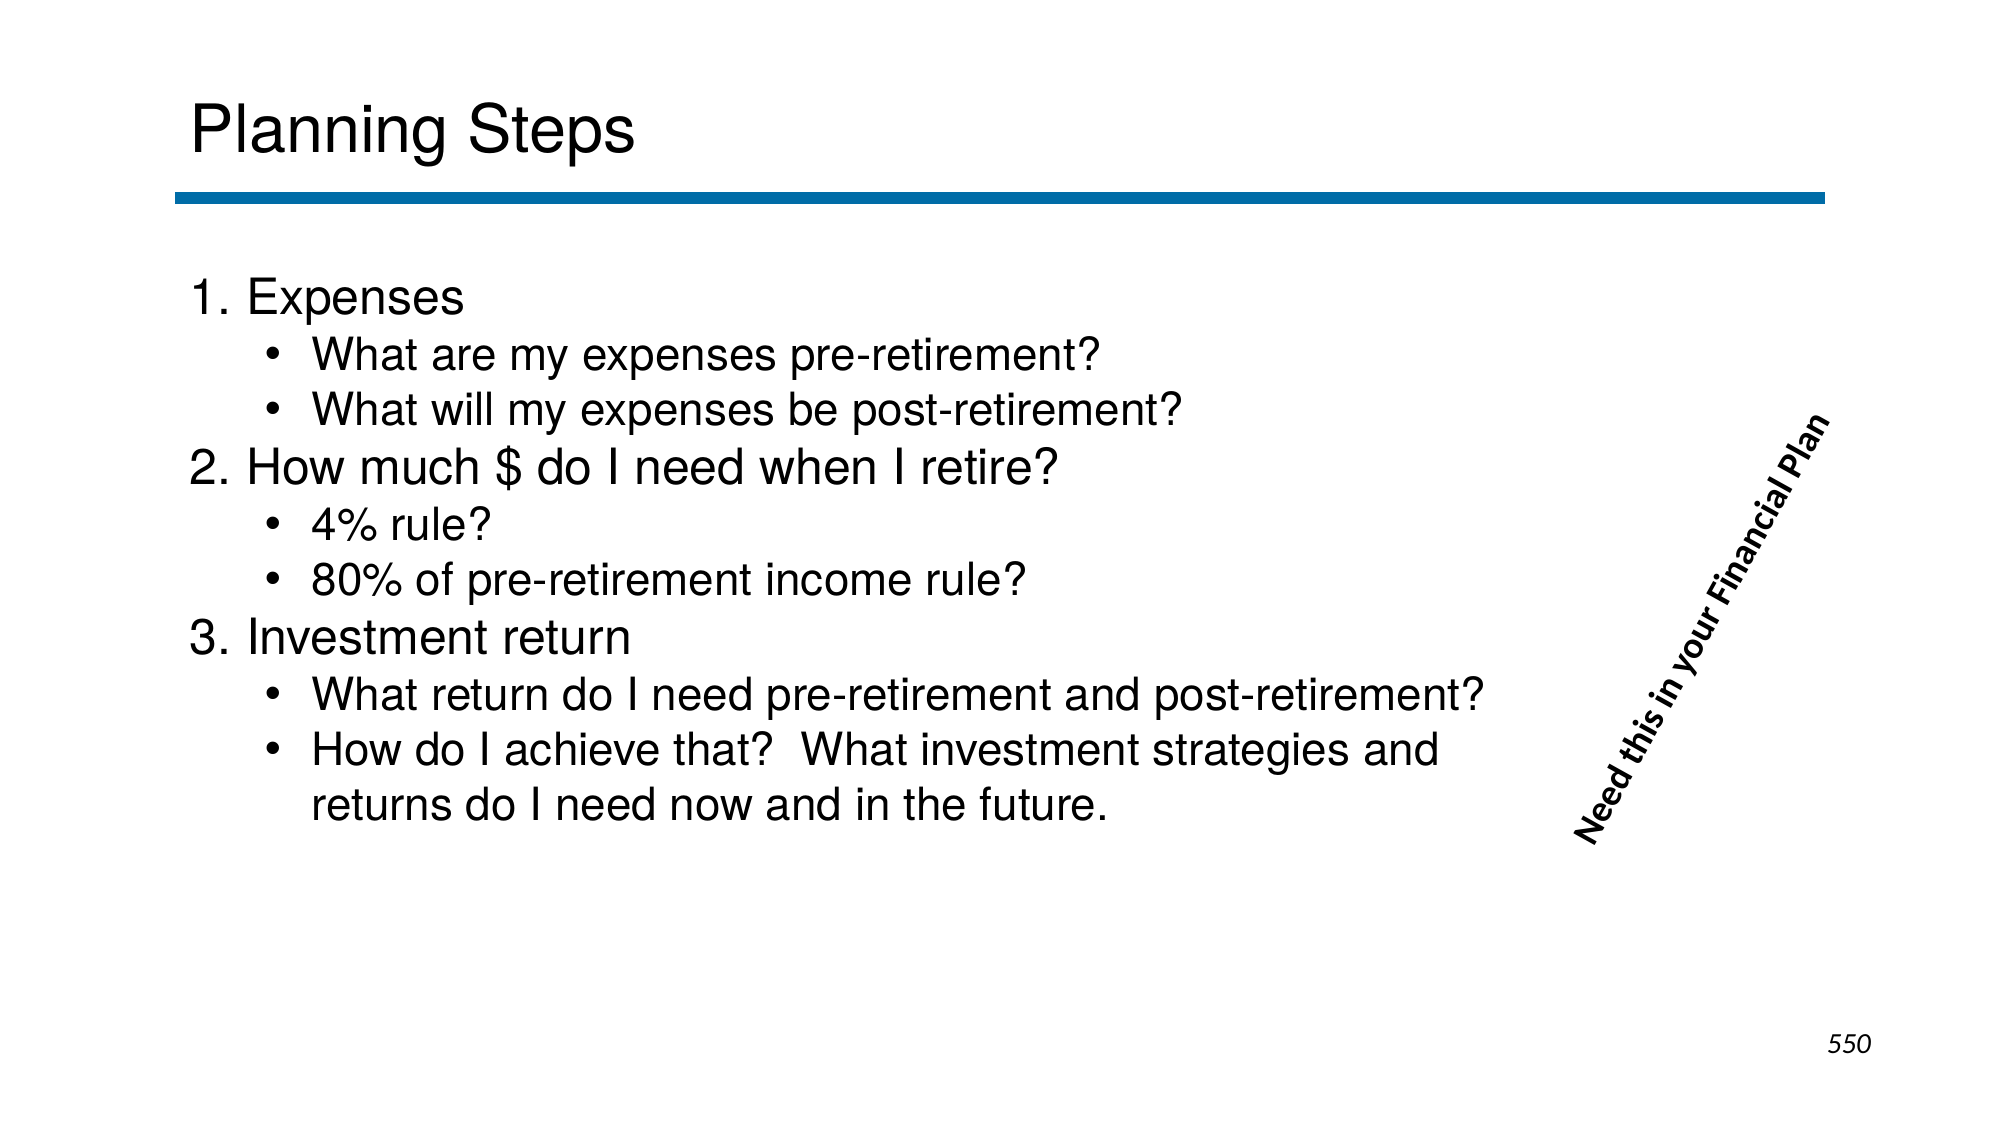

# Planning Steps
Expenses
What are my expenses pre-retirement?
What will my expenses be post-retirement?
How much $ do I need when I retire?
4% rule?
80% of pre-retirement income rule?
Investment return
What return do I need pre-retirement and post-retirement?
How do I achieve that?  What investment strategies and returns do I need now and in the future.
Need this in your Financial Plan